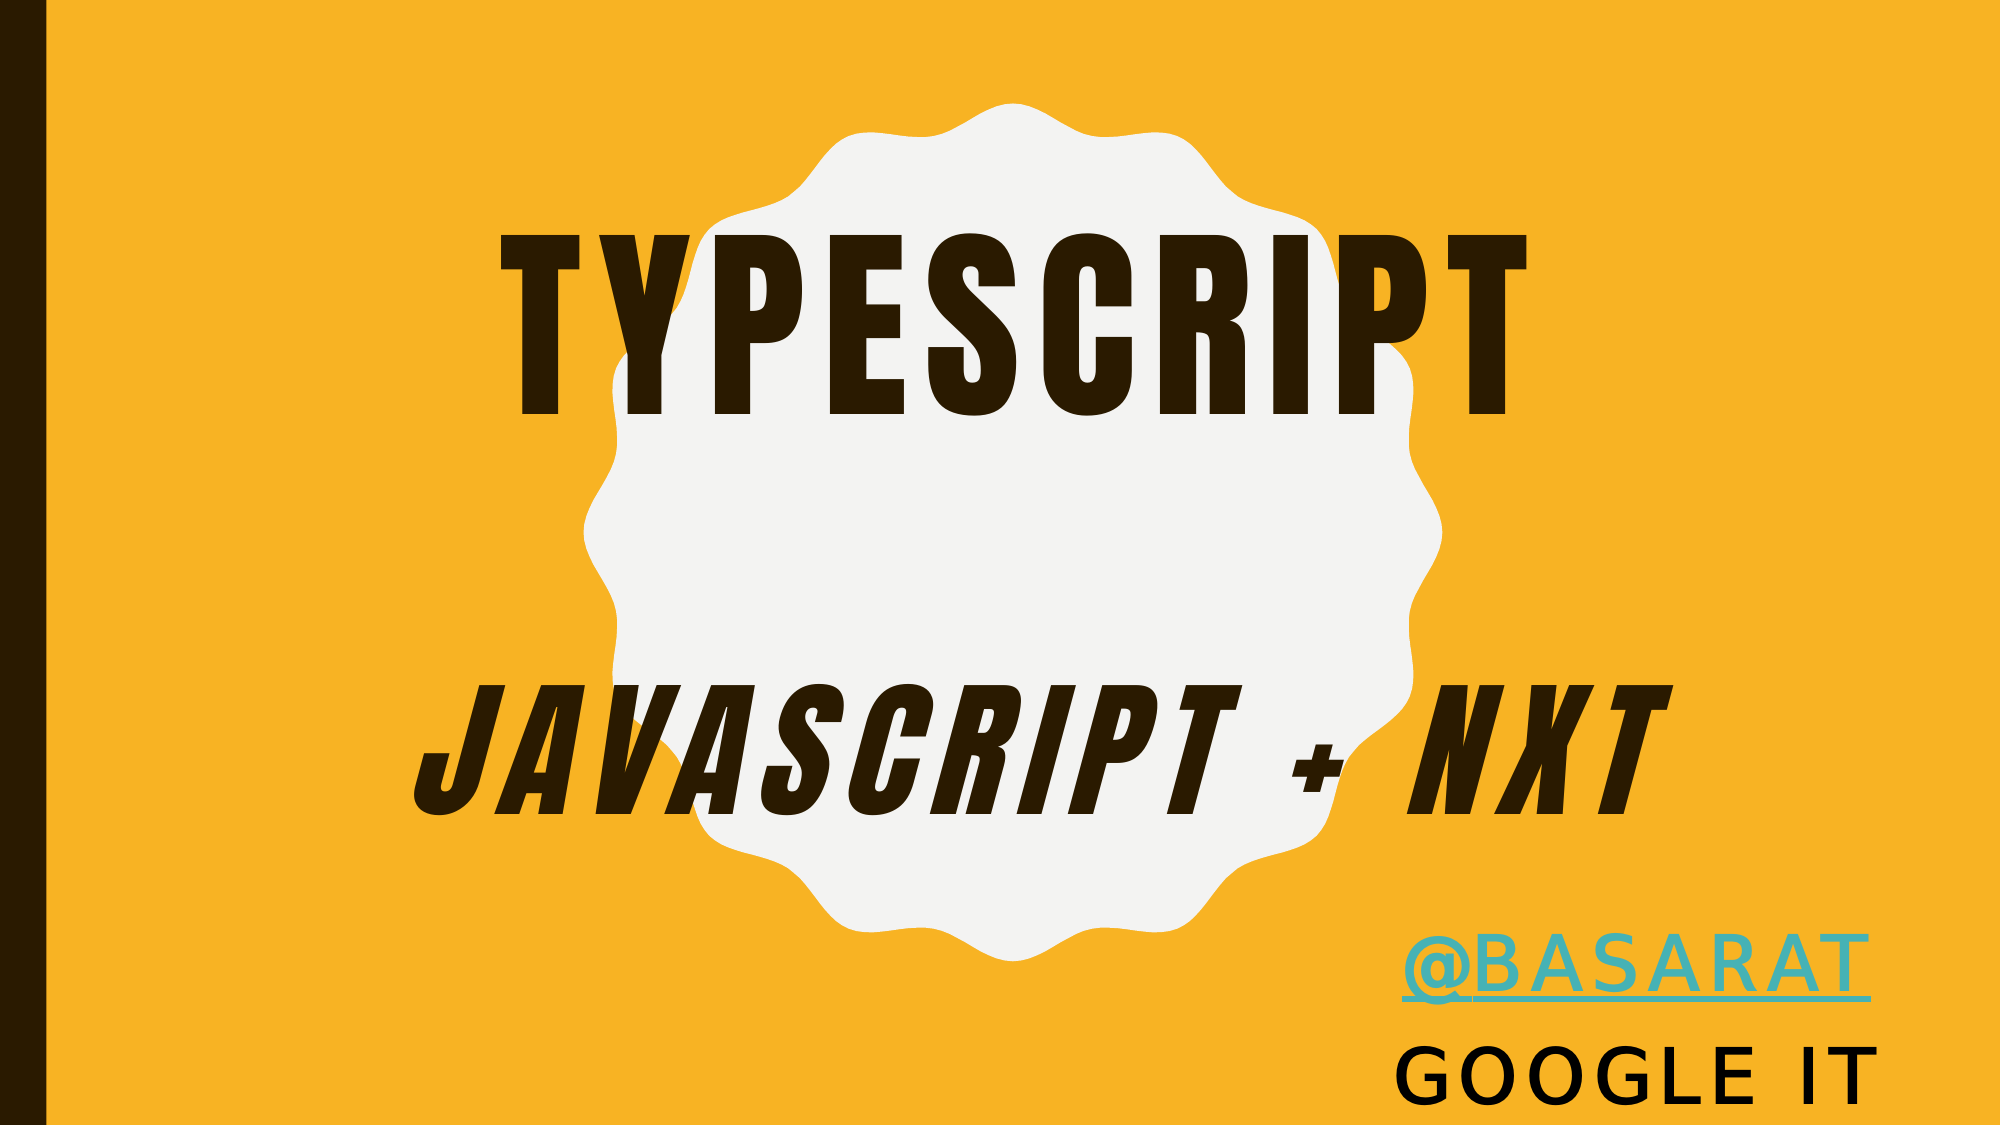

# TypeScript JavaScript + NXT
@basarat
Google it